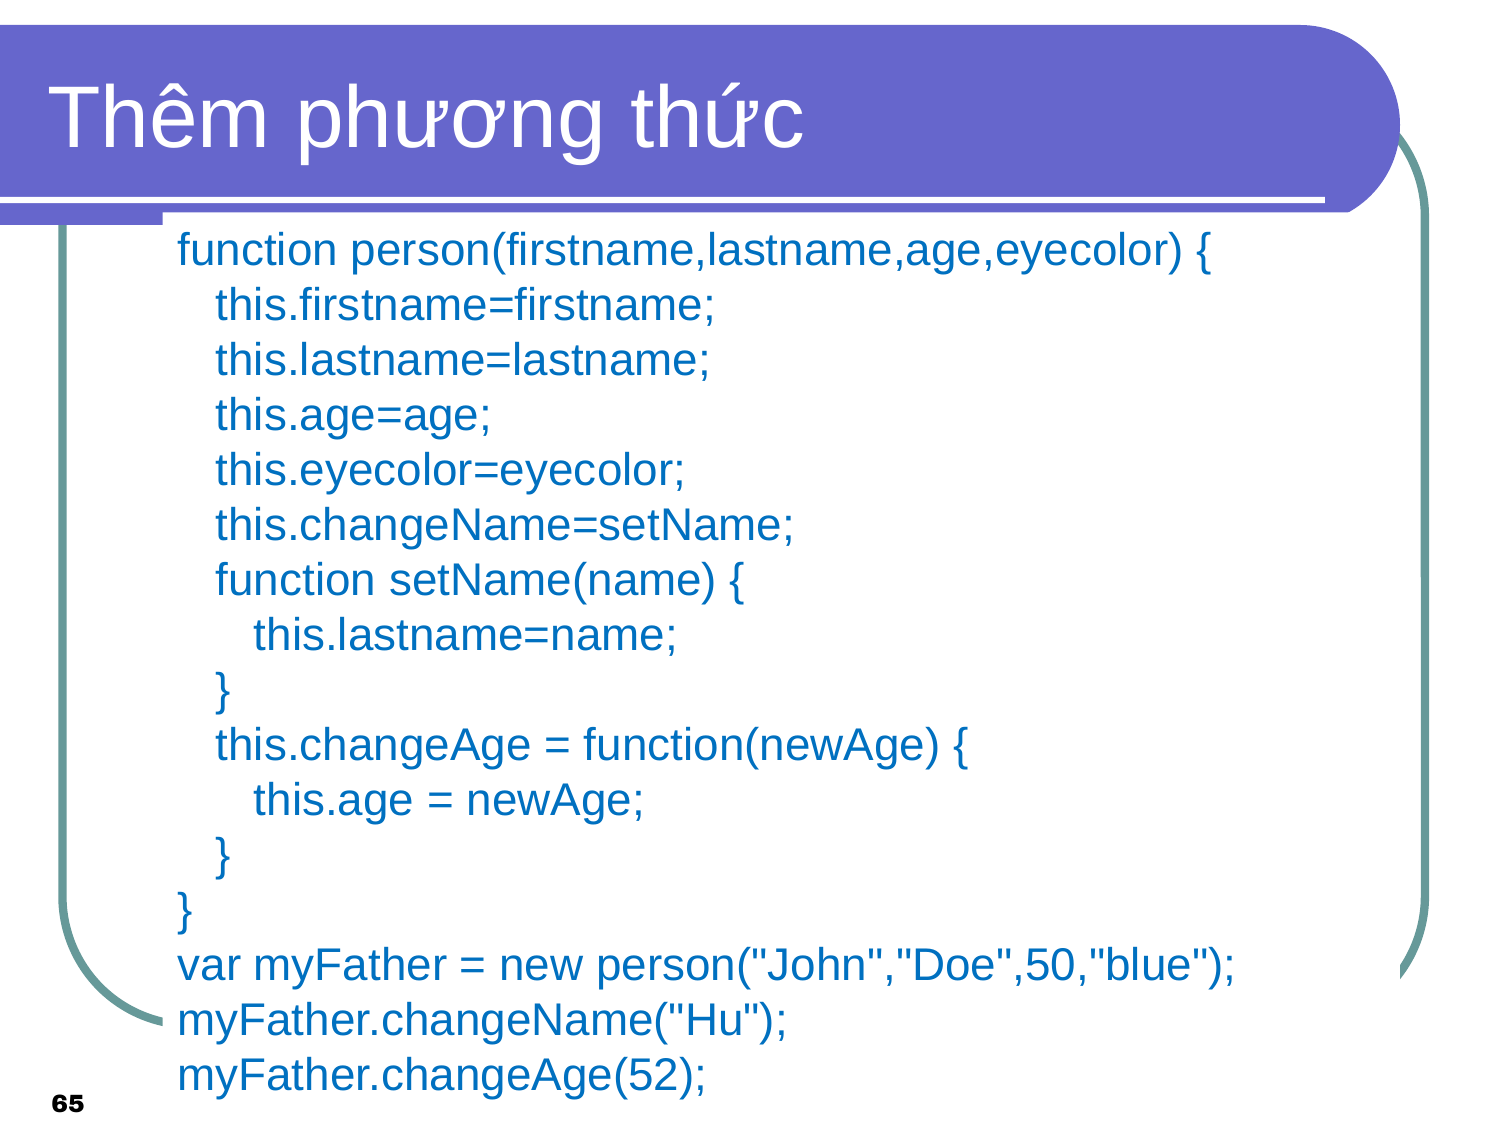

# Thêm phương thức
function person(firstname,lastname,age,eyecolor) {
   this.firstname=firstname;
   this.lastname=lastname;
   this.age=age;
   this.eyecolor=eyecolor;
   this.changeName=setName;
   function setName(name) {
      this.lastname=name;
   }
   this.changeAge = function(newAge) {
      this.age = newAge;
   }
}
var myFather = new person("John","Doe",50,"blue");
myFather.changeName("Hu");
myFather.changeAge(52);
65